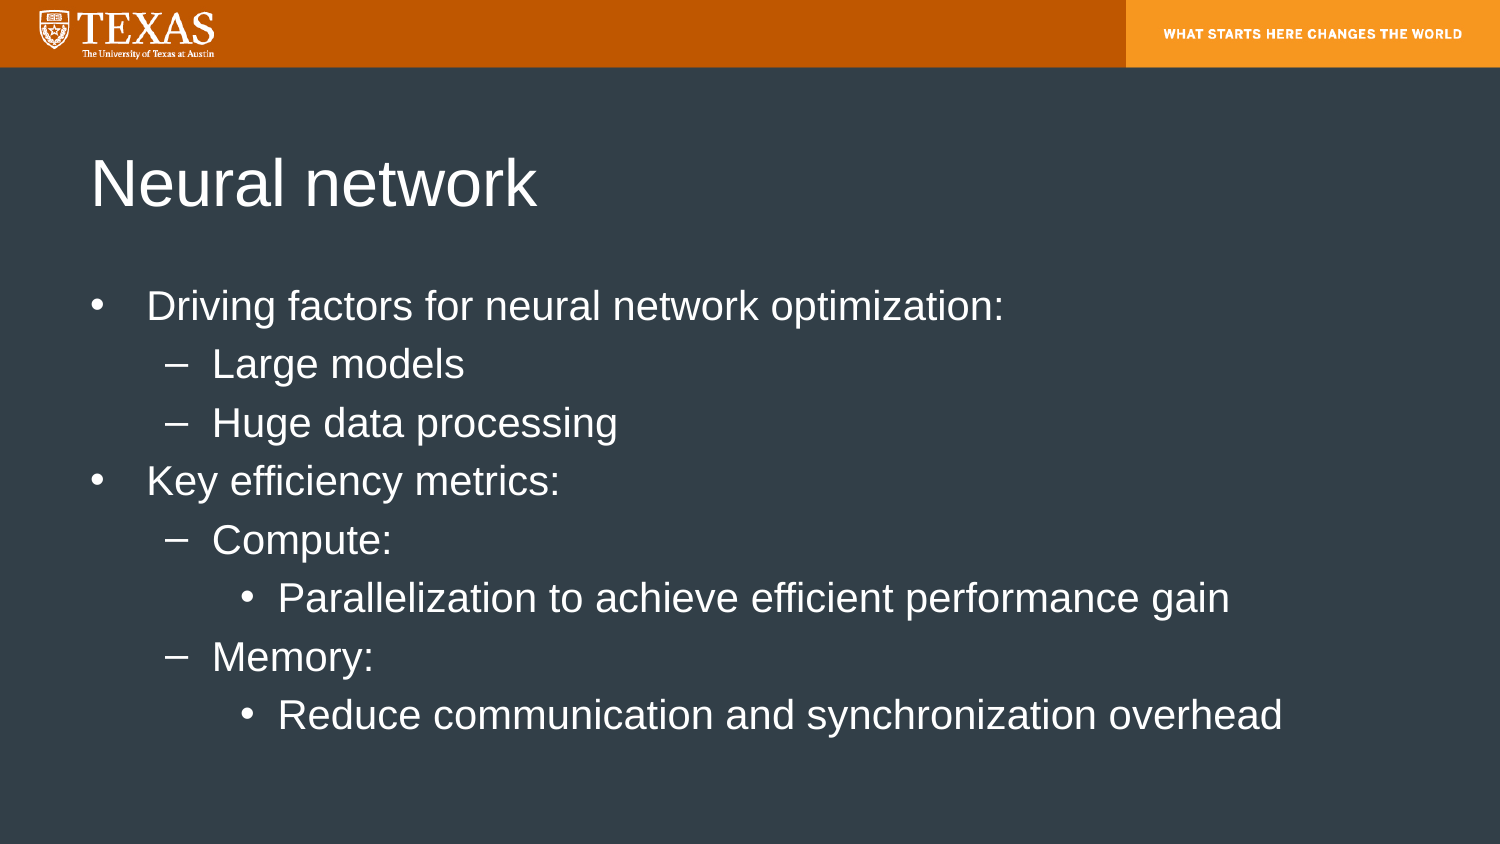

# Neural network
Driving factors for neural network optimization:
Large models
Huge data processing
Key efficiency metrics:
Compute:
Parallelization to achieve efficient performance gain
Memory:
Reduce communication and synchronization overhead